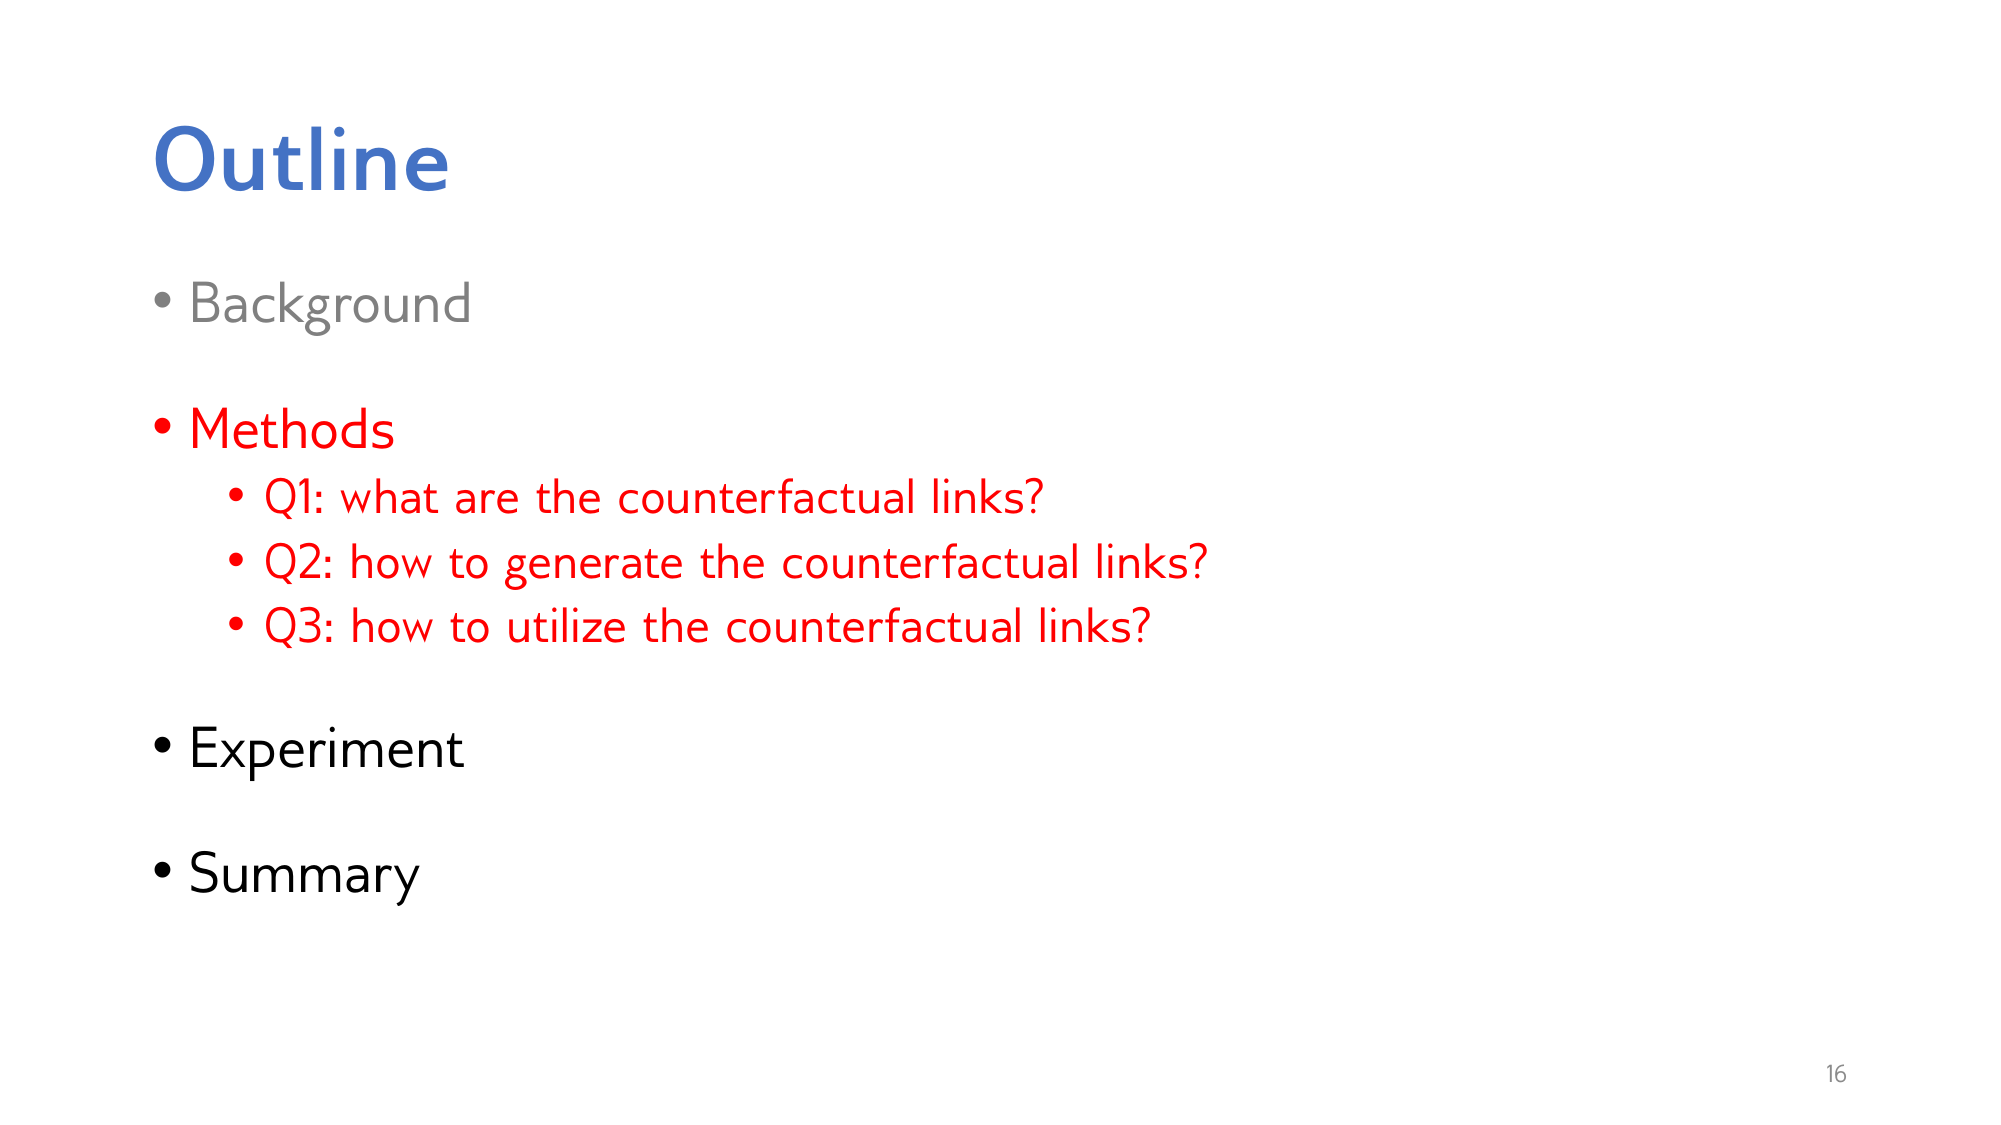

# Outline
Background
Methods
Q1: what are the counterfactual links?
Q2: how to generate the counterfactual links?
Q3: how to utilize the counterfactual links?
Experiment
Summary

16